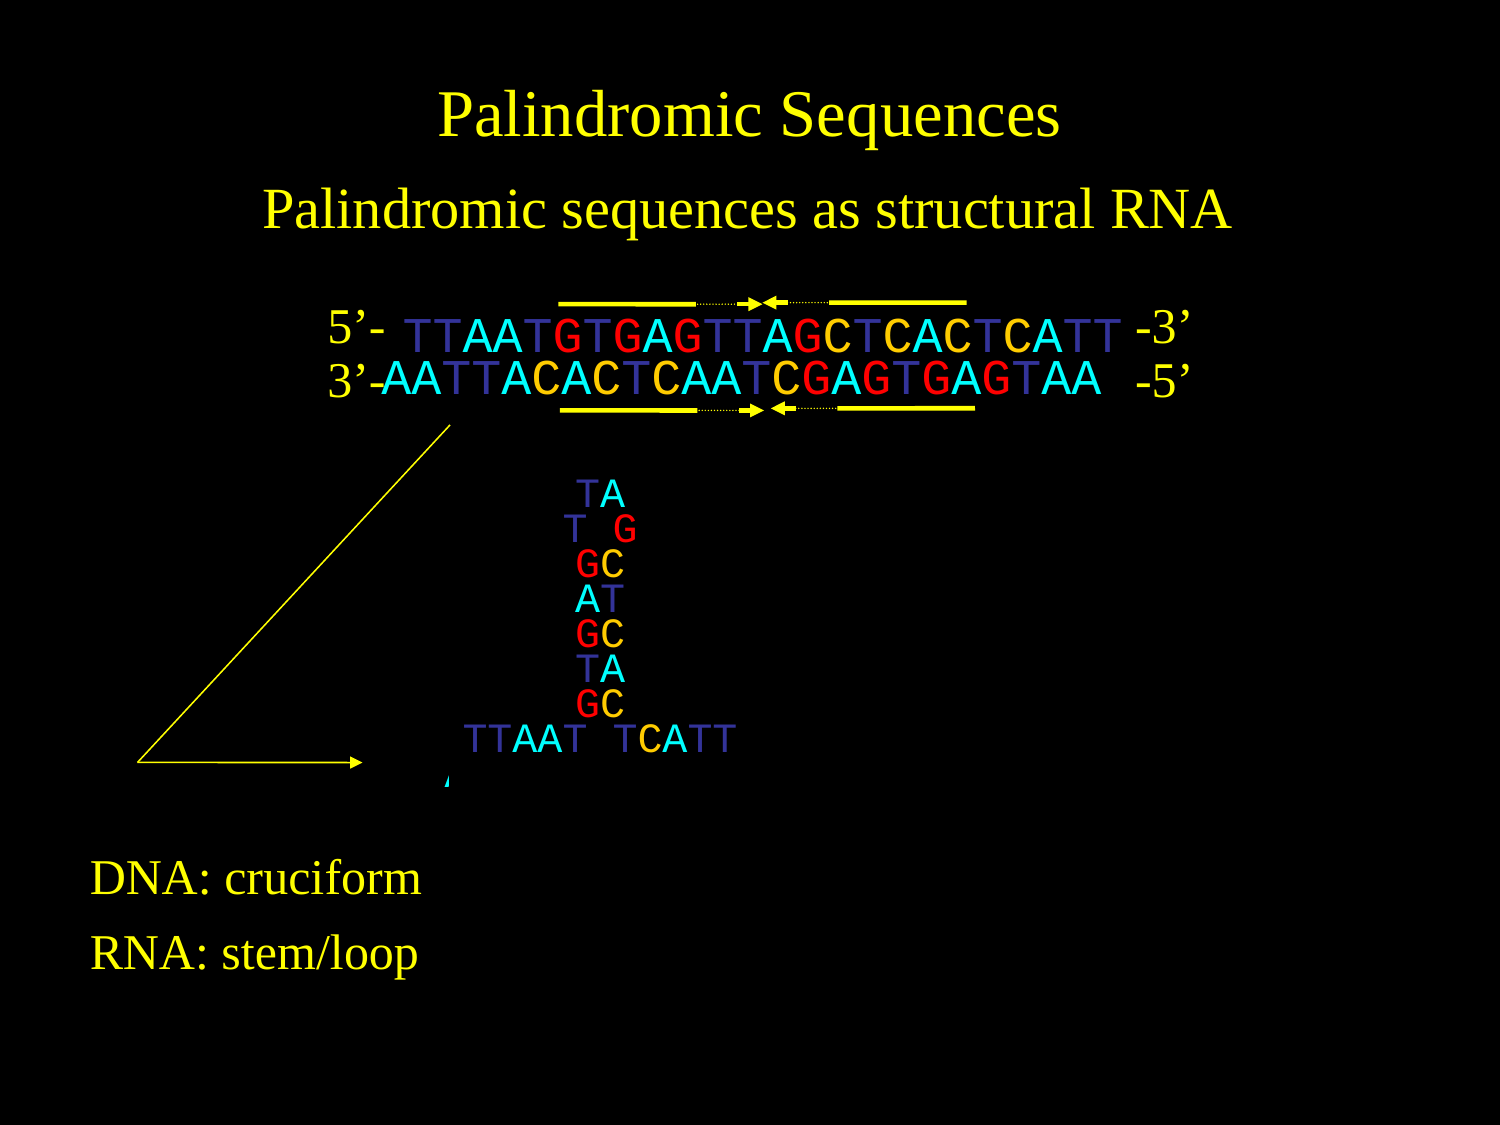

Palindromic Sequences
Palindromic sequences as structural RNA
5’-                                                            -3’
3’-                                                            -5’

TTAATGTGAGTTAGCTCACTCATT
AATTACACTCAATCGAGTGAGTAA

TA
T G
GC
AT
GC
TA
GC
TTAAT TCATT
AATTA AGTAA
CG
TA
CG
AT
CG
G T
AT

DNA: cruciform

RNA: stem/loop